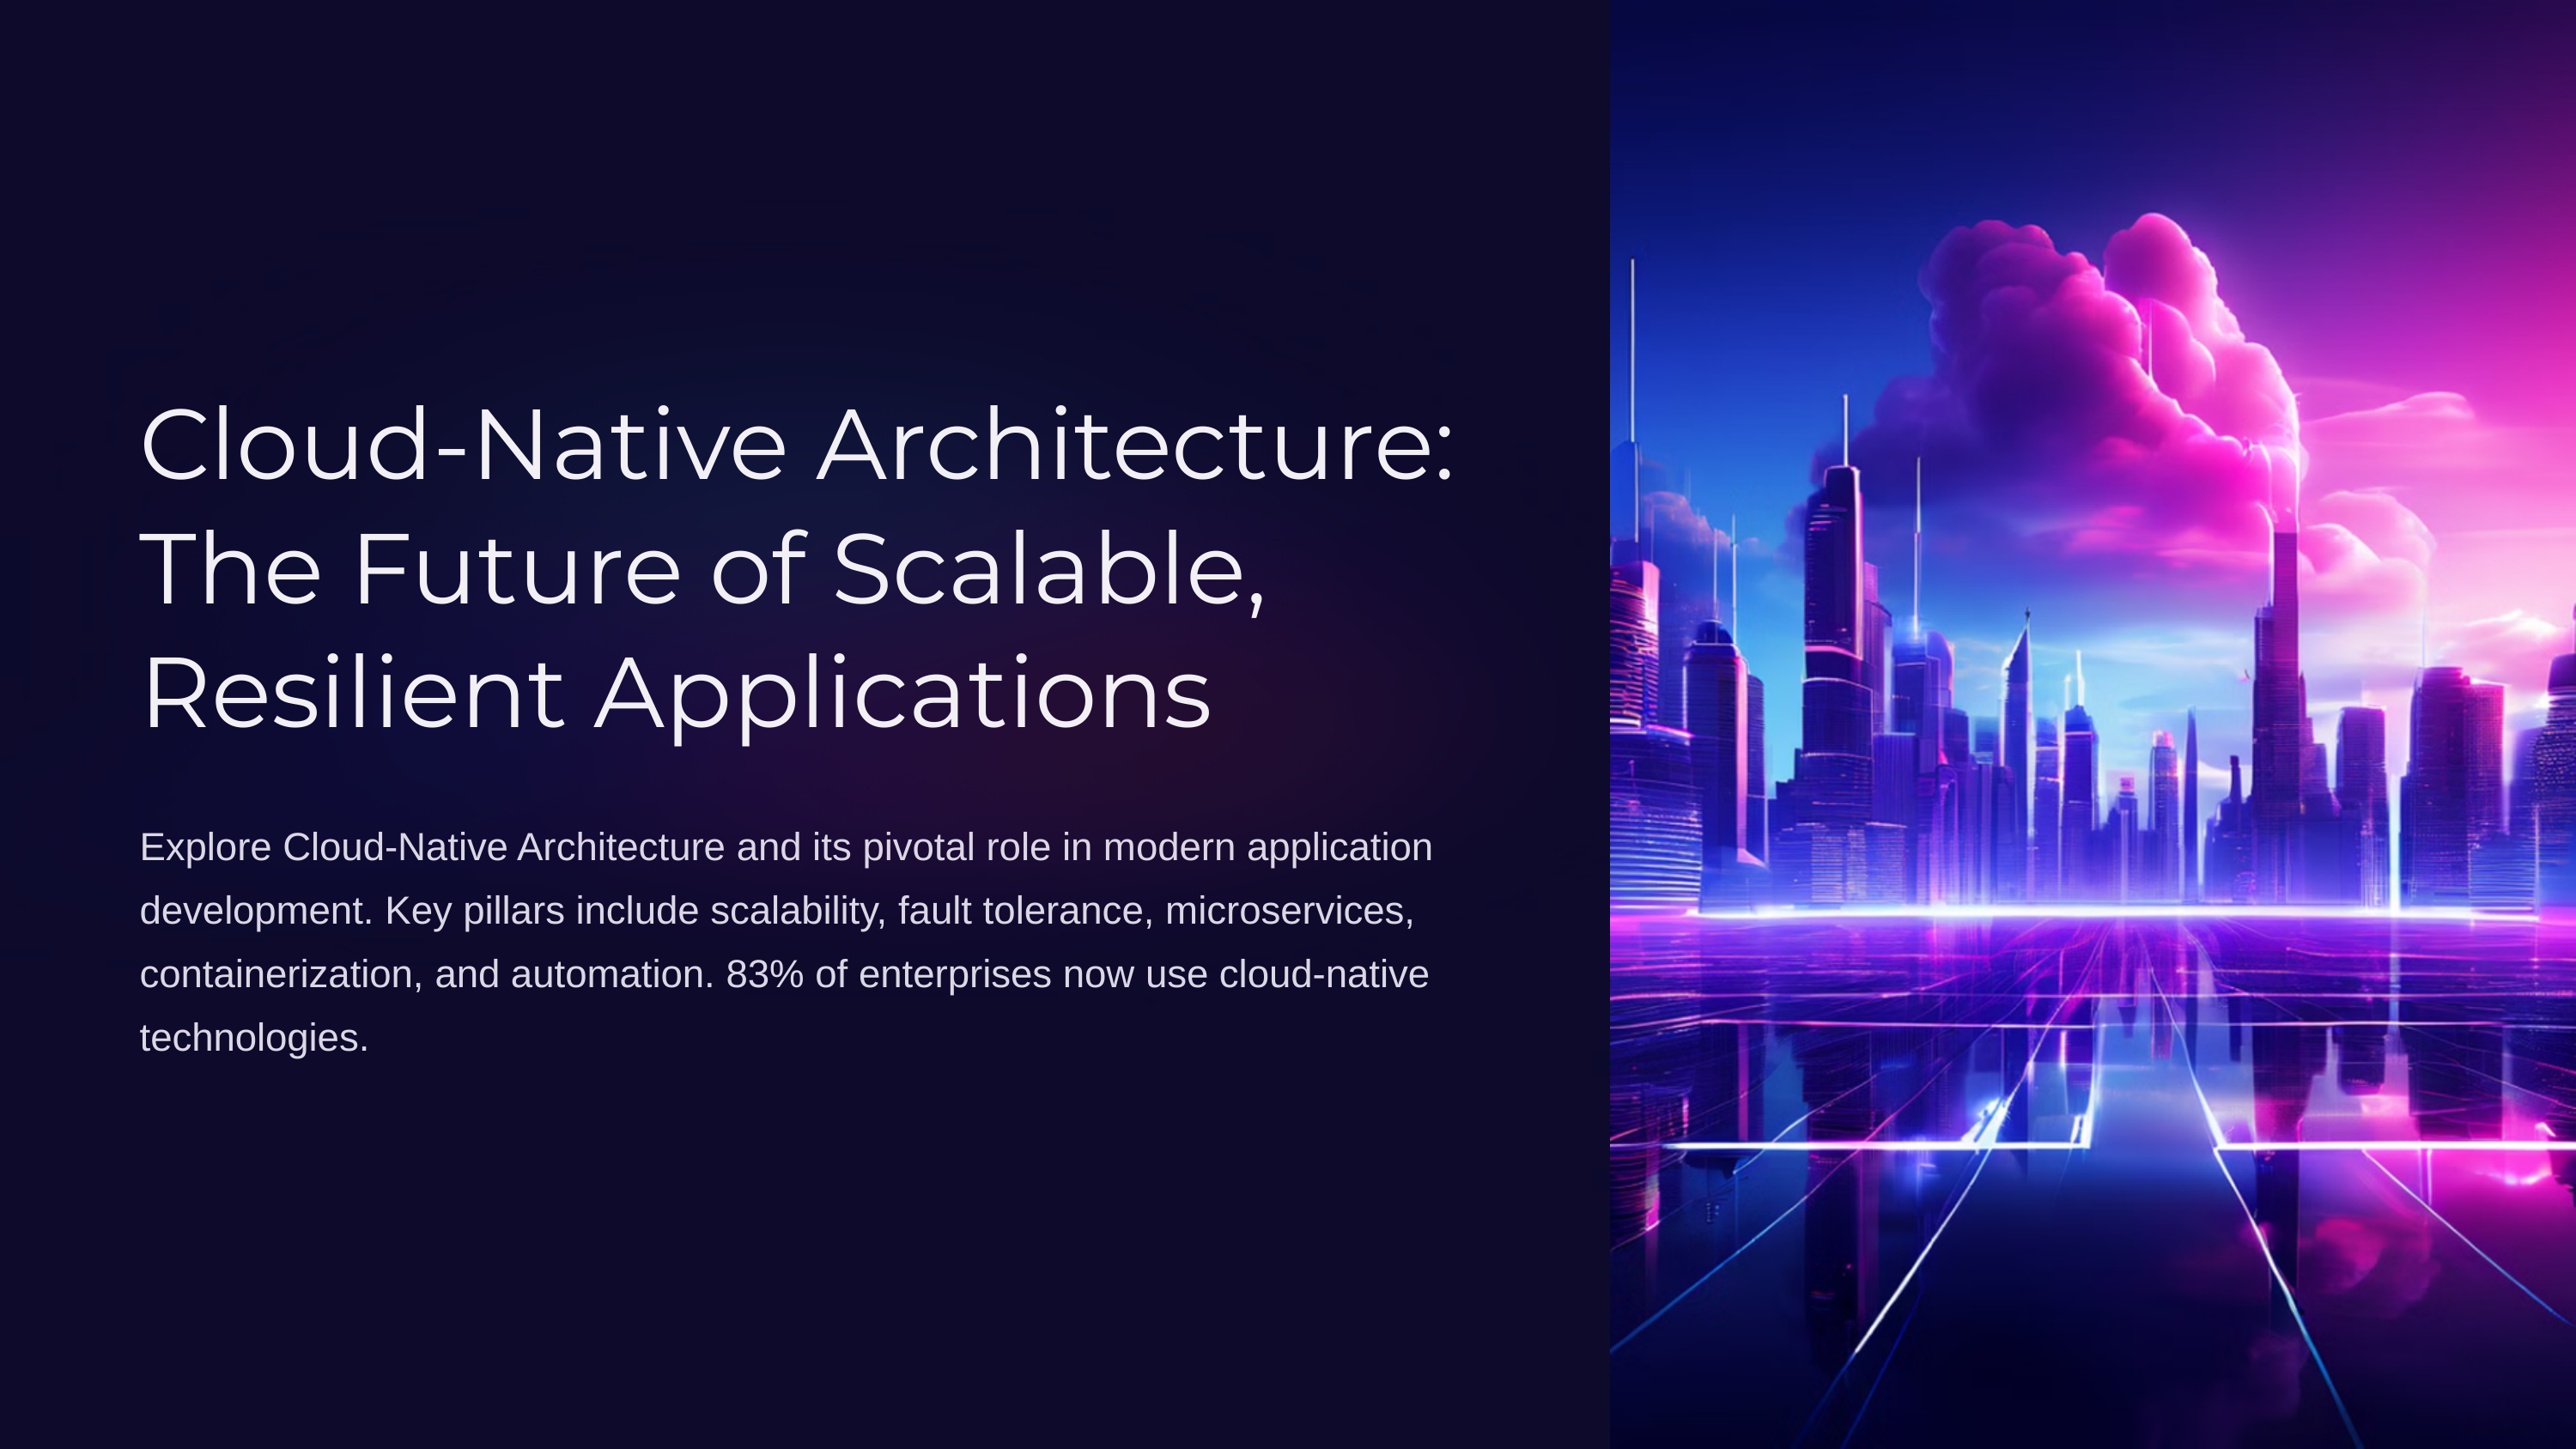

Cloud-Native Architecture: The Future of Scalable, Resilient Applications

Explore Cloud-Native Architecture and its pivotal role in modern application development. Key pillars include scalability, fault tolerance, microservices, containerization, and automation. 83% of enterprises now use cloud-native technologies.